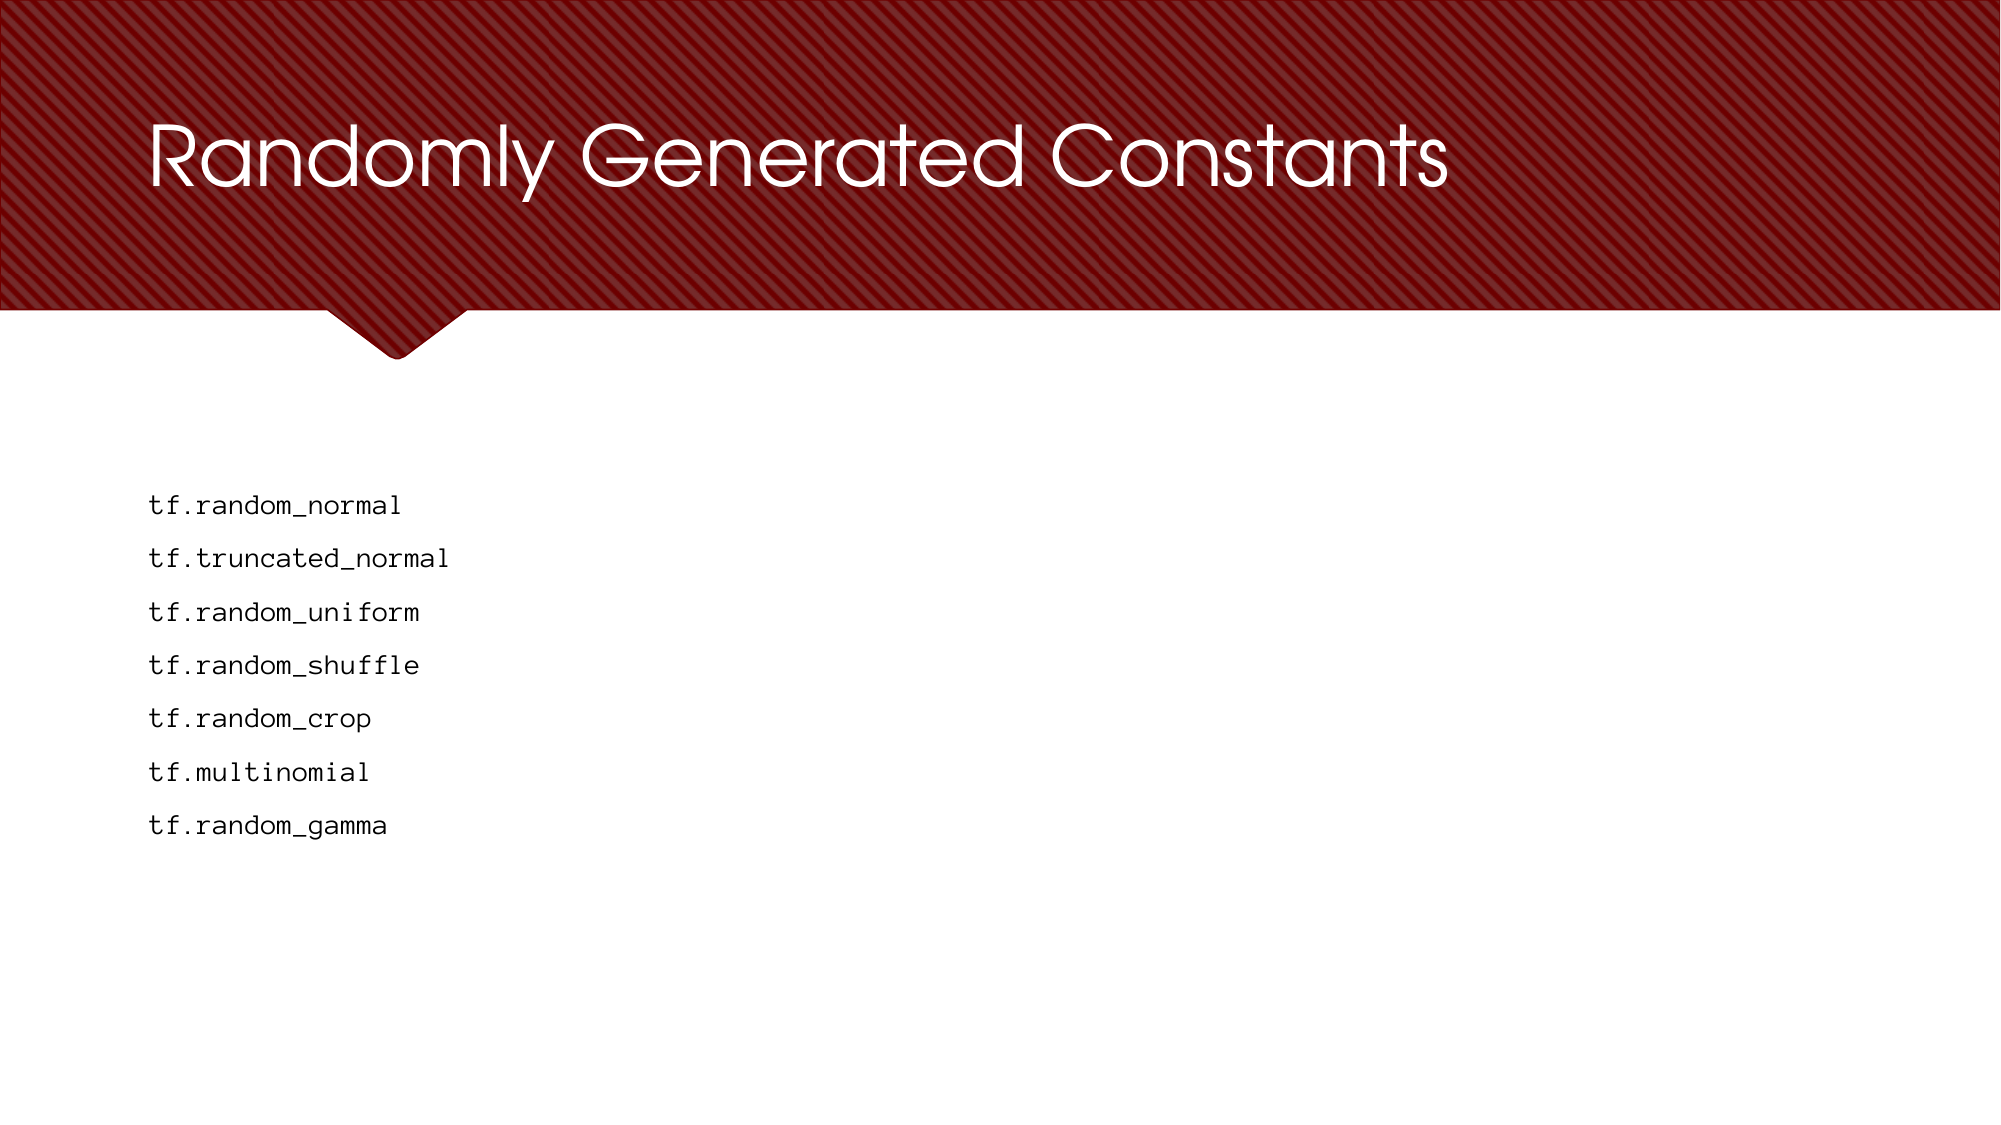

# Randomly Generated Constants
tf.random_normal
tf.truncated_normal
tf.random_uniform
tf.random_shuffle
tf.random_crop
tf.multinomial
tf.random_gamma